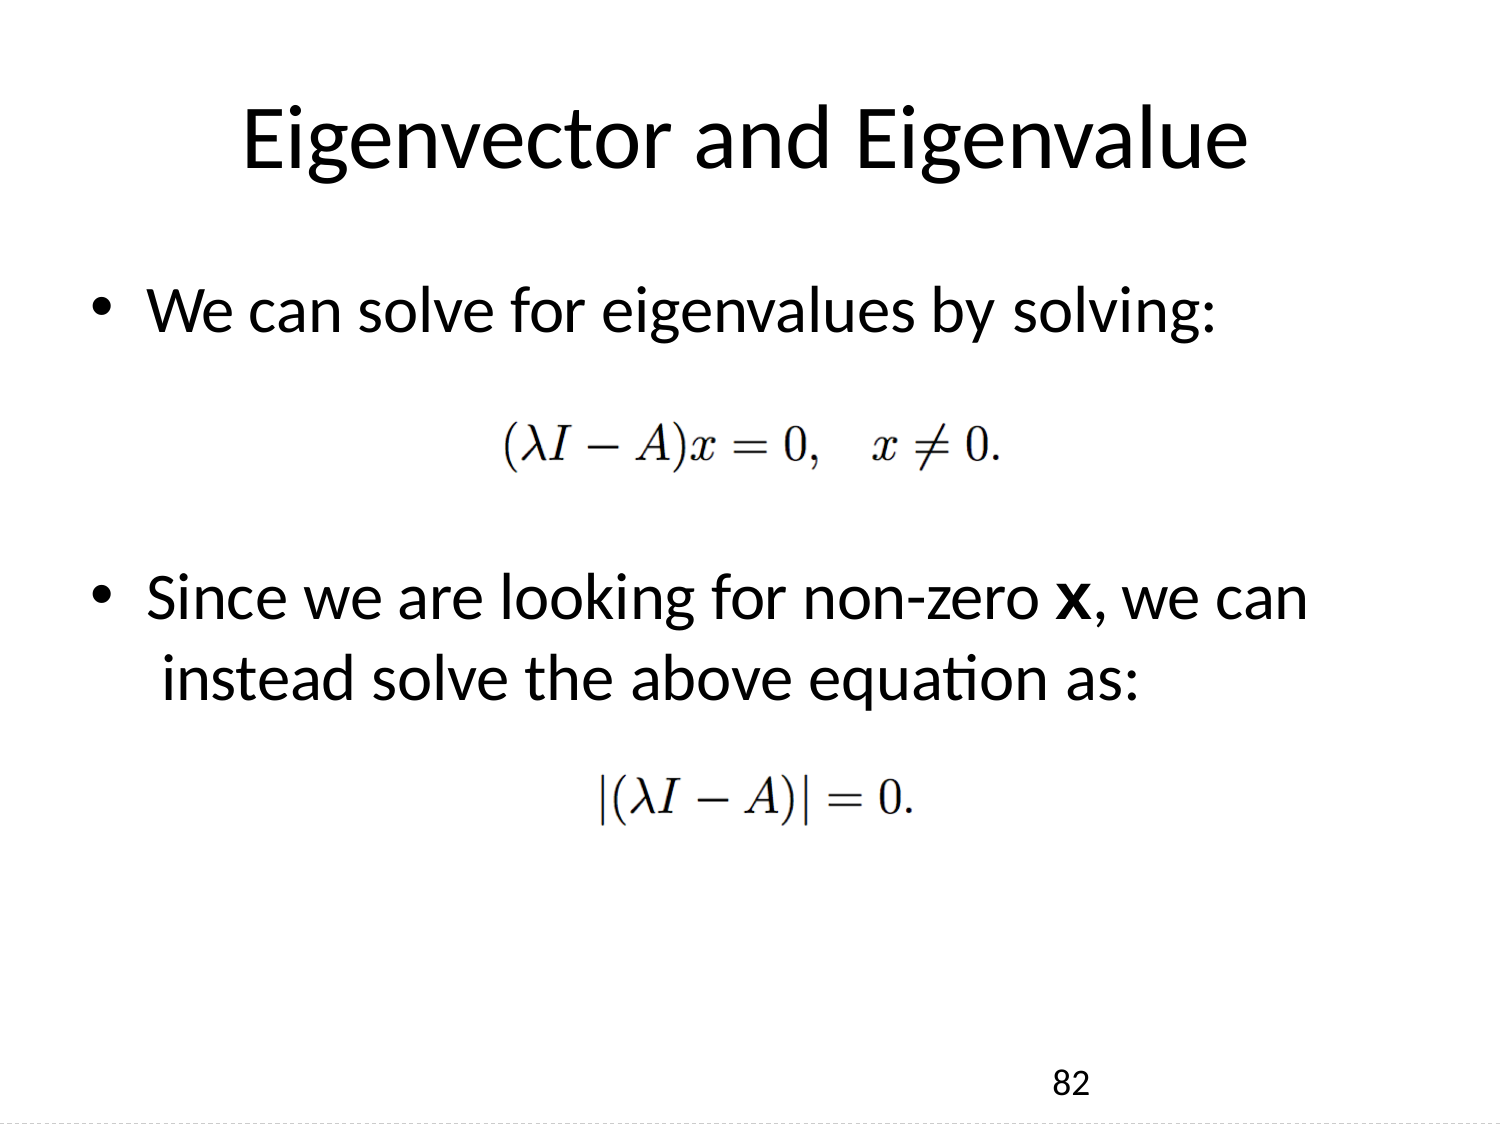

# Eigenvector and Eigenvalue
We can solve for eigenvalues by solving:

Since we are looking for non-zero x, we can  instead solve the above equation as:

82